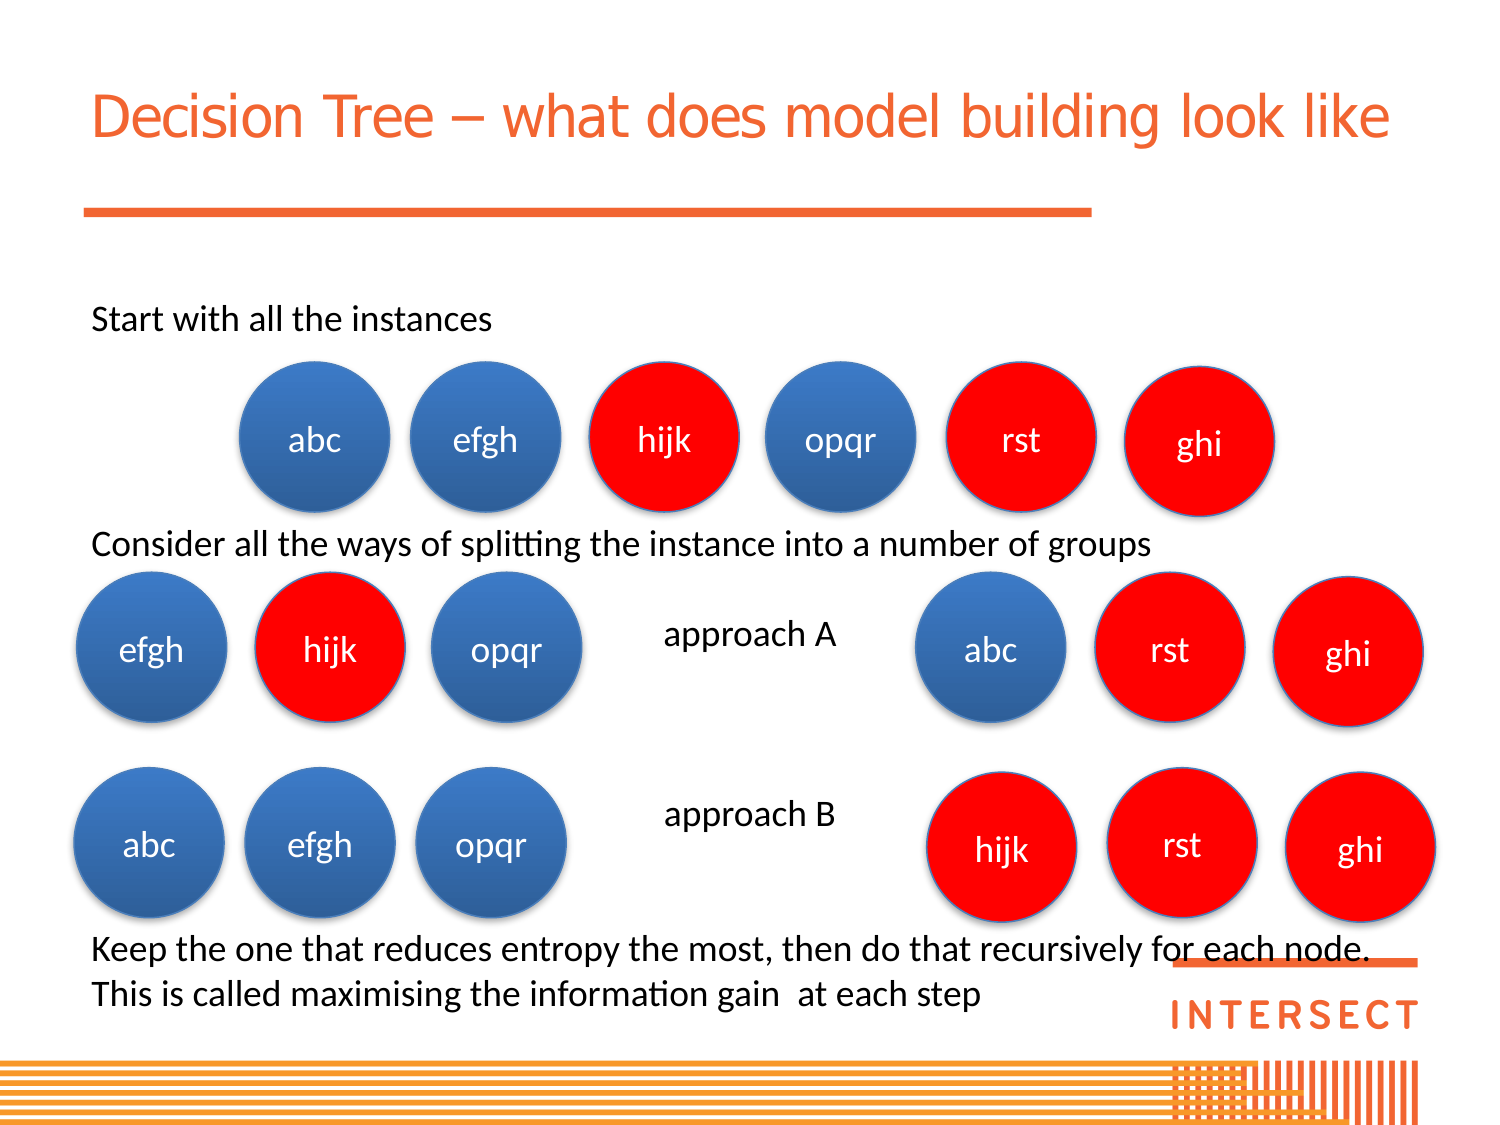

# Decision Tree – what does model building look like
Start with all the instances

Consider all the ways of splitting the instance into a number of groups

approach A

approach B

Keep the one that reduces entropy the most, then do that recursively for each node.
This is called maximising the information gain  at each step
abc
efgh
hijk
opqr
rst
ghi
efgh
hijk
opqr
abc
rst
ghi
abc
efgh
opqr
rst
hijk
ghi